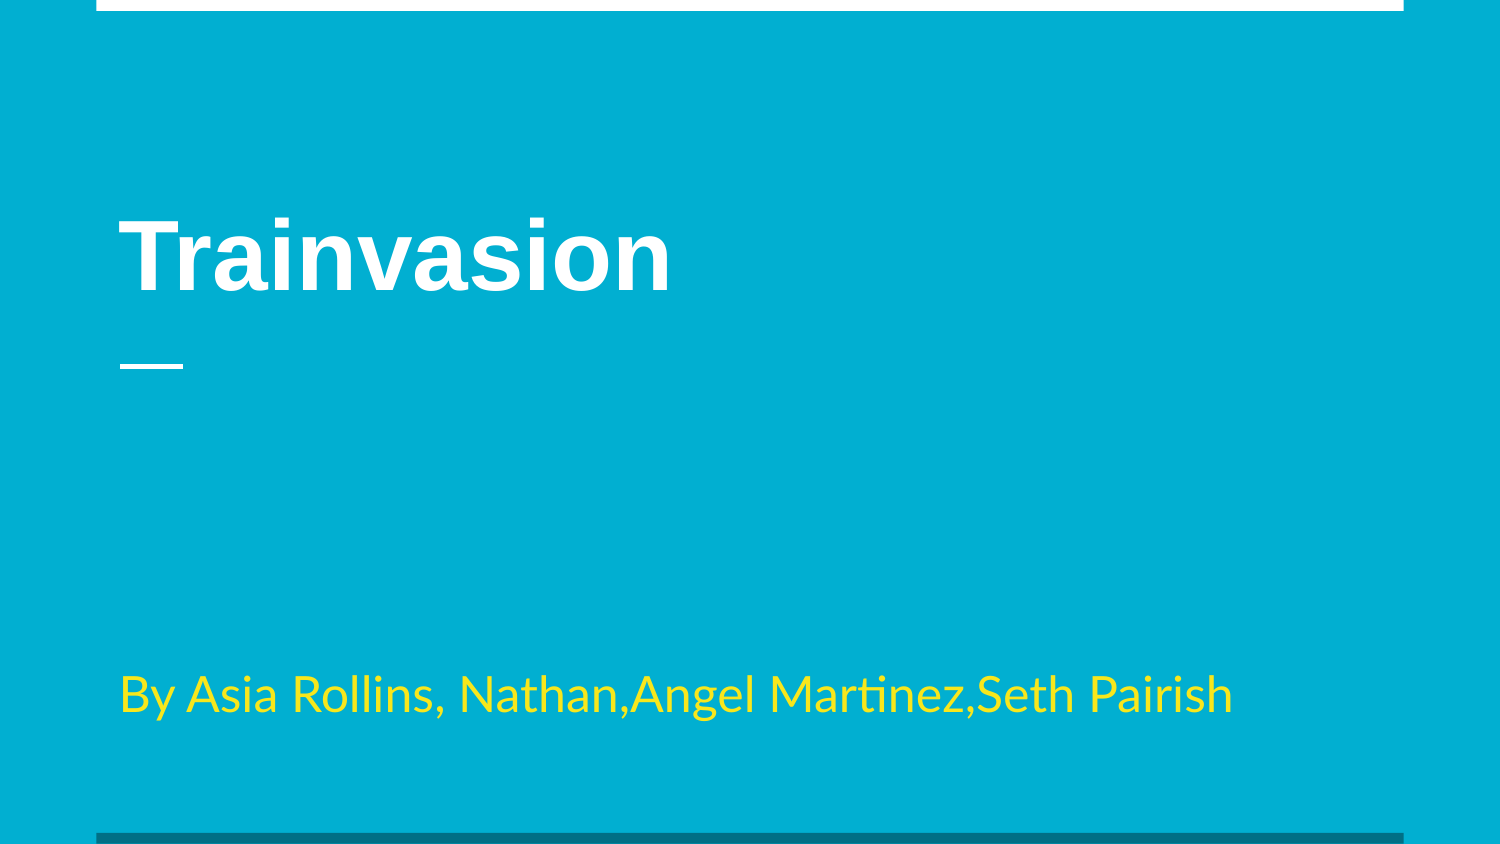

# Trainvasion
By Asia Rollins, Nathan,Angel Martinez,Seth Pairish